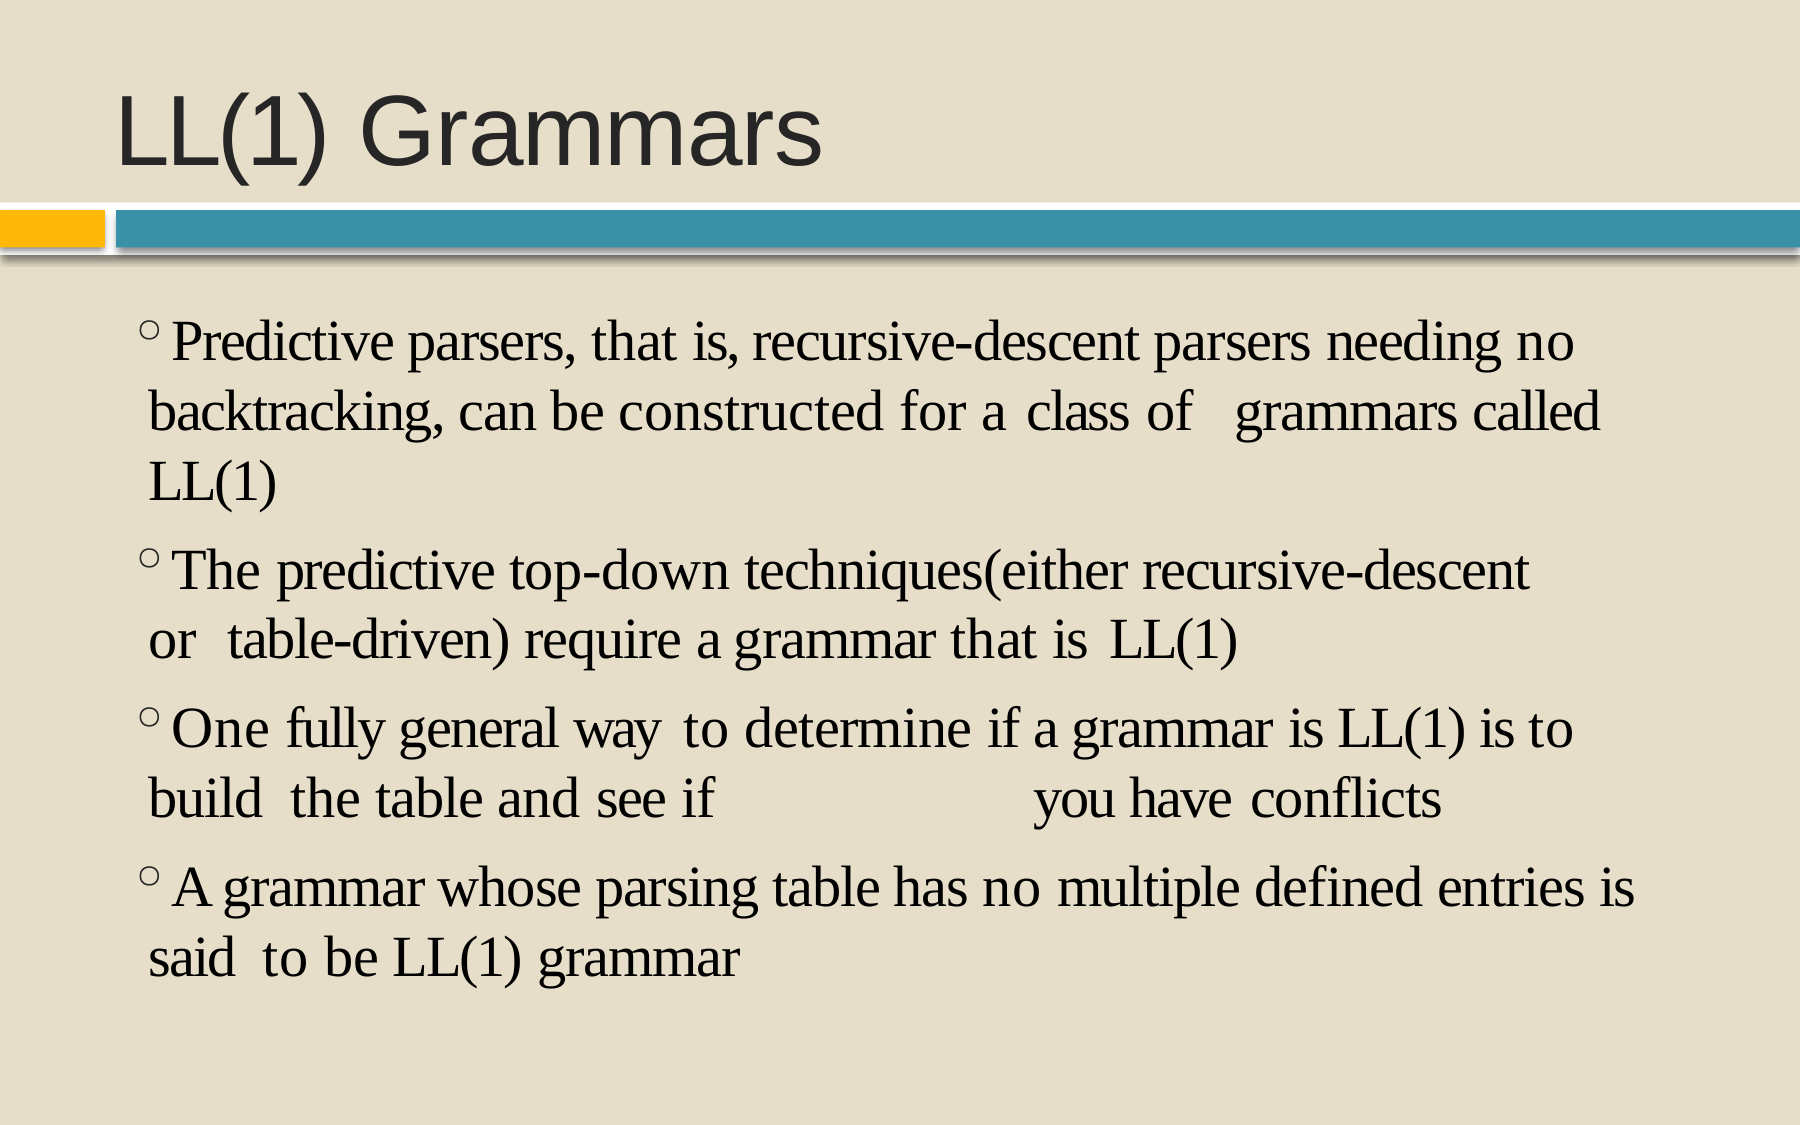

# LL(1) Grammars
Predictive parsers, that is, recursive-descent parsers needing no  backtracking, can be constructed for a class of	grammars called LL(1)
The predictive top-down techniques(either recursive-descent or  table-driven) require a grammar that is LL(1)
One fully general way  to determine if	a grammar is LL(1) is to build  the table and see if	you have conflicts
A grammar whose parsing table has no multiple defined entries is said  to be LL(1) grammar